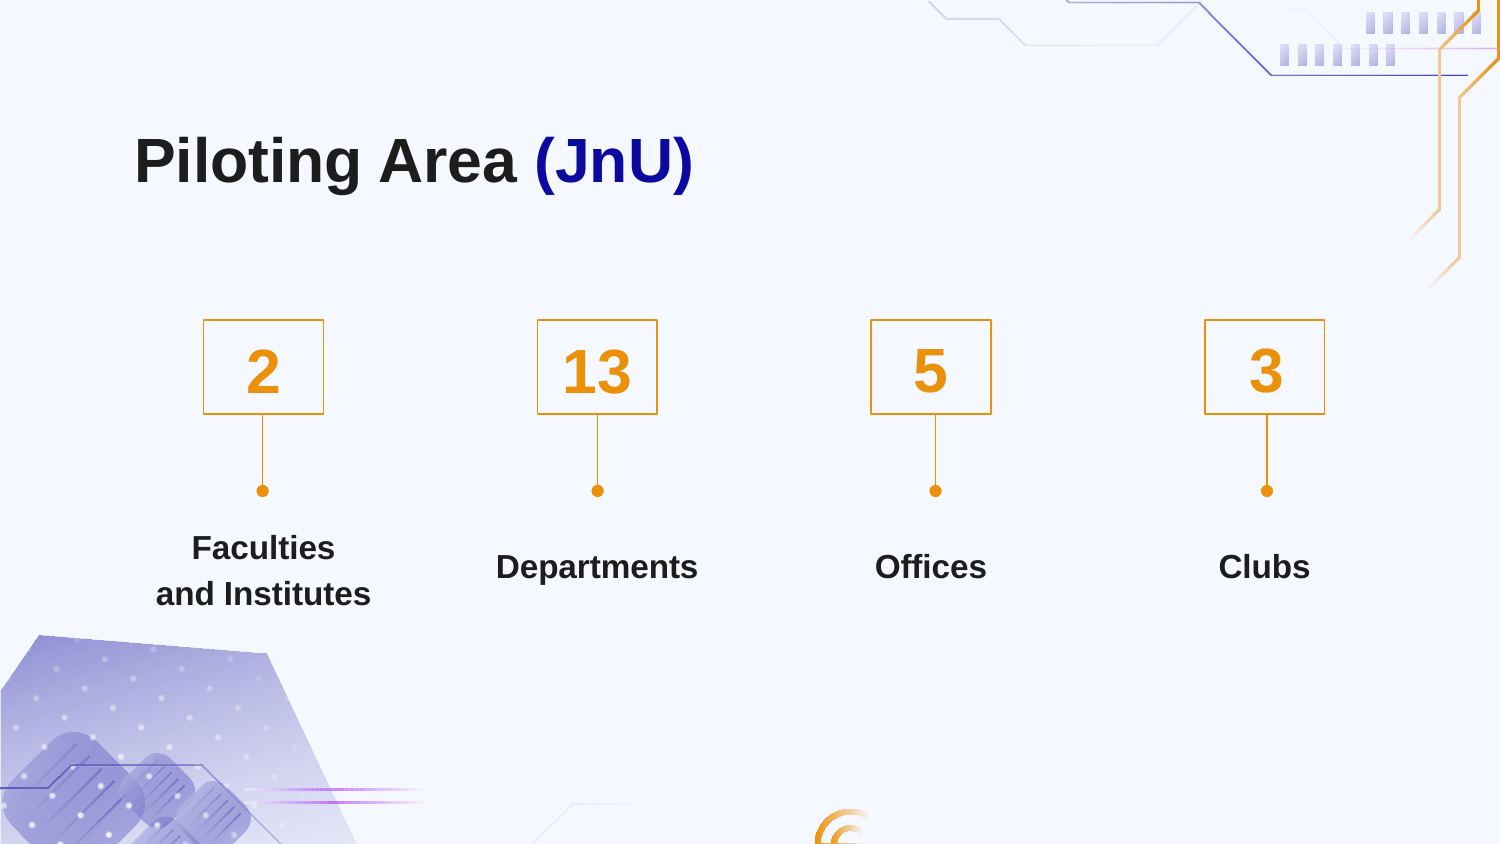

Piloting Area (JnU)

5
3
2
13
Departments
Offices
Clubs
Faculties
and Institutes